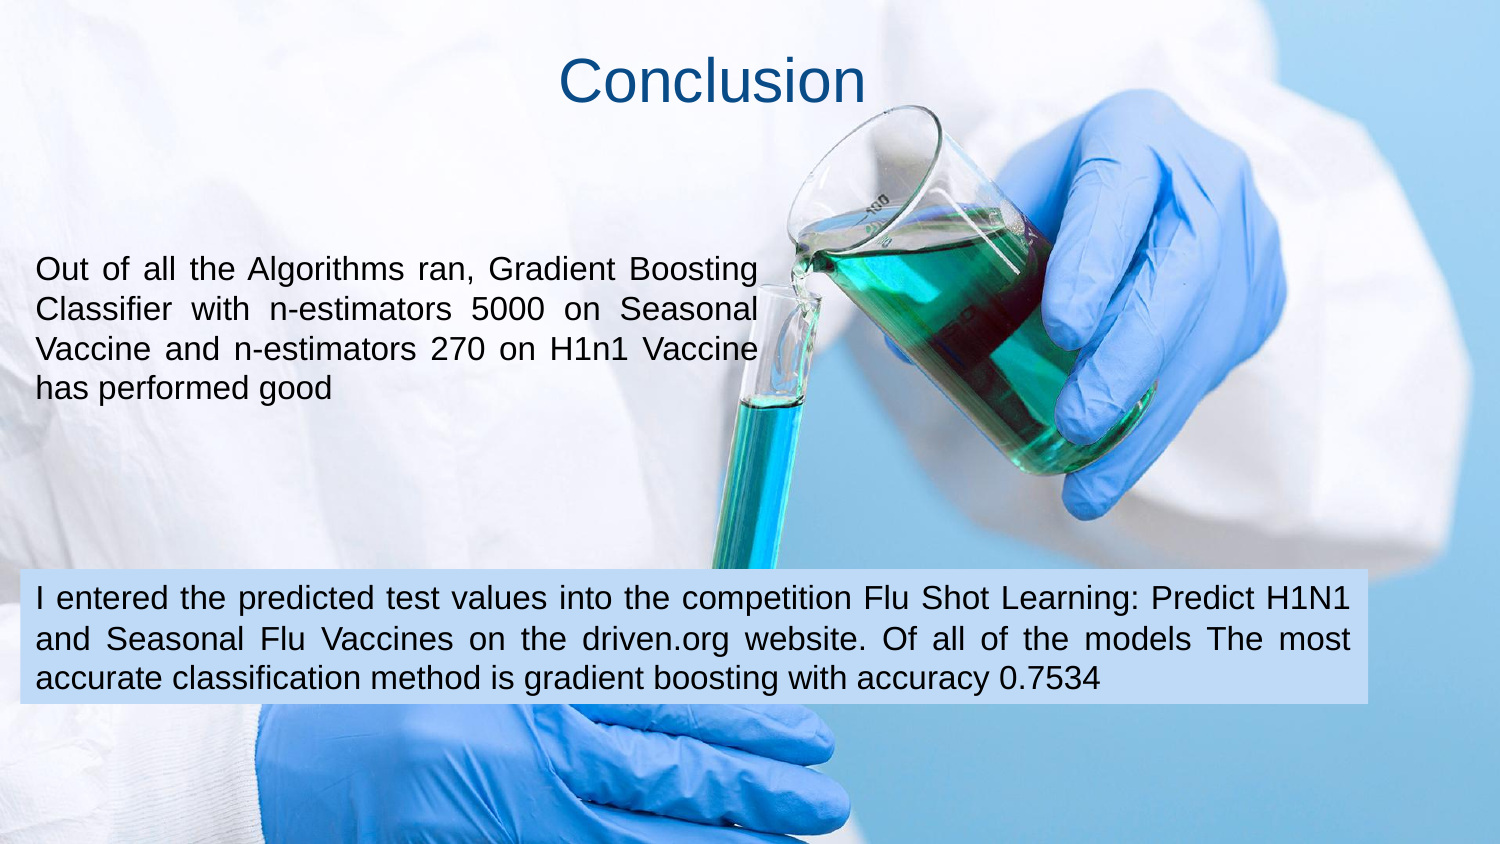

# Conclusion

Out of all the Algorithms ran, Gradient Boosting Classifier with n-estimators 5000 on Seasonal Vaccine and n-estimators 270 on H1n1 Vaccine has performed good

I entered the predicted test values into the competition Flu Shot Learning: Predict H1N1 and Seasonal Flu Vaccines on the driven.org website. Of all of the models The most accurate classification method is gradient boosting with accuracy 0.7534